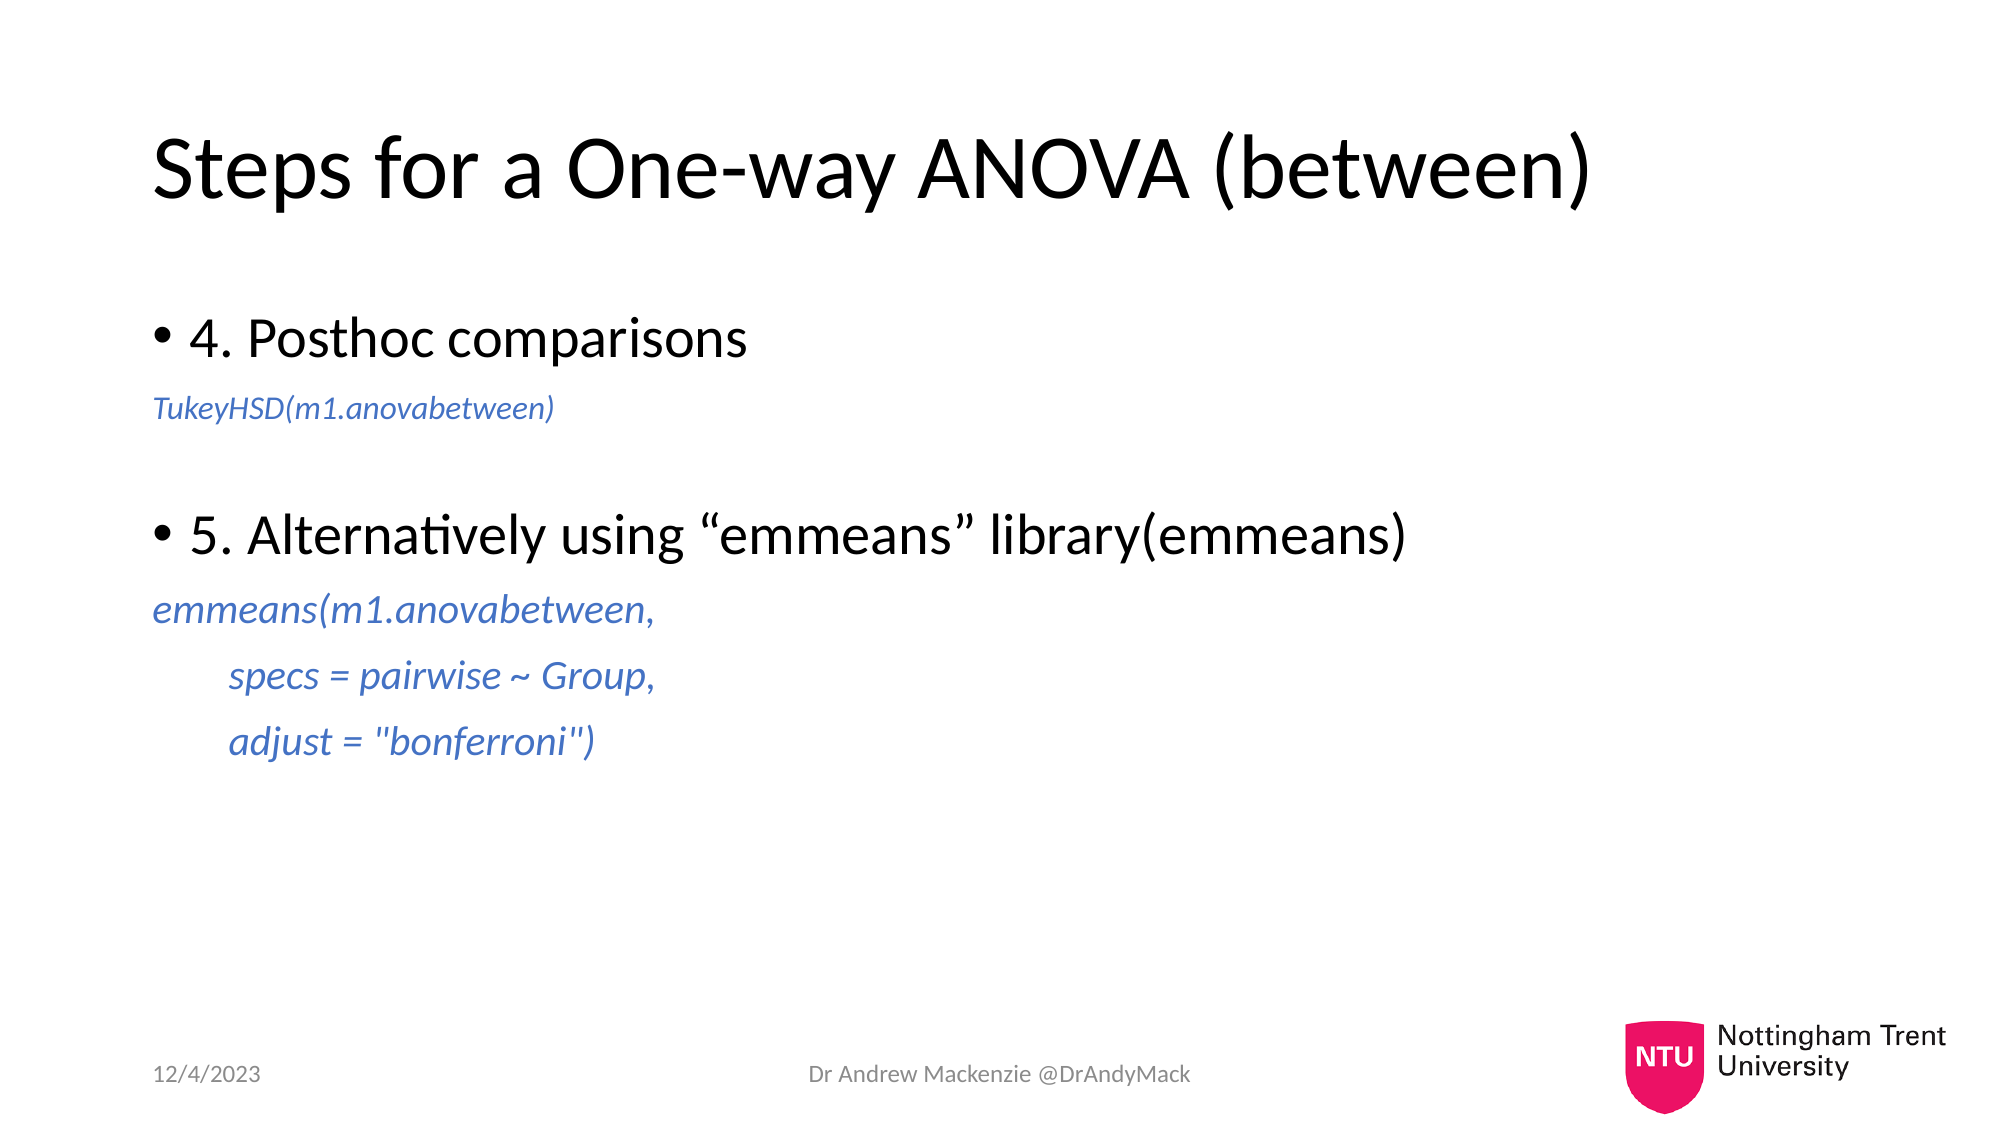

# Steps for a One-way ANOVA (between)
4. Posthoc comparisons
TukeyHSD(m1.anovabetween)

5. Alternatively using “emmeans” library(emmeans)
emmeans(m1.anovabetween,
        specs = pairwise ~ Group,
        adjust = "bonferroni")
12/4/2023
Dr Andrew Mackenzie @DrAndyMack